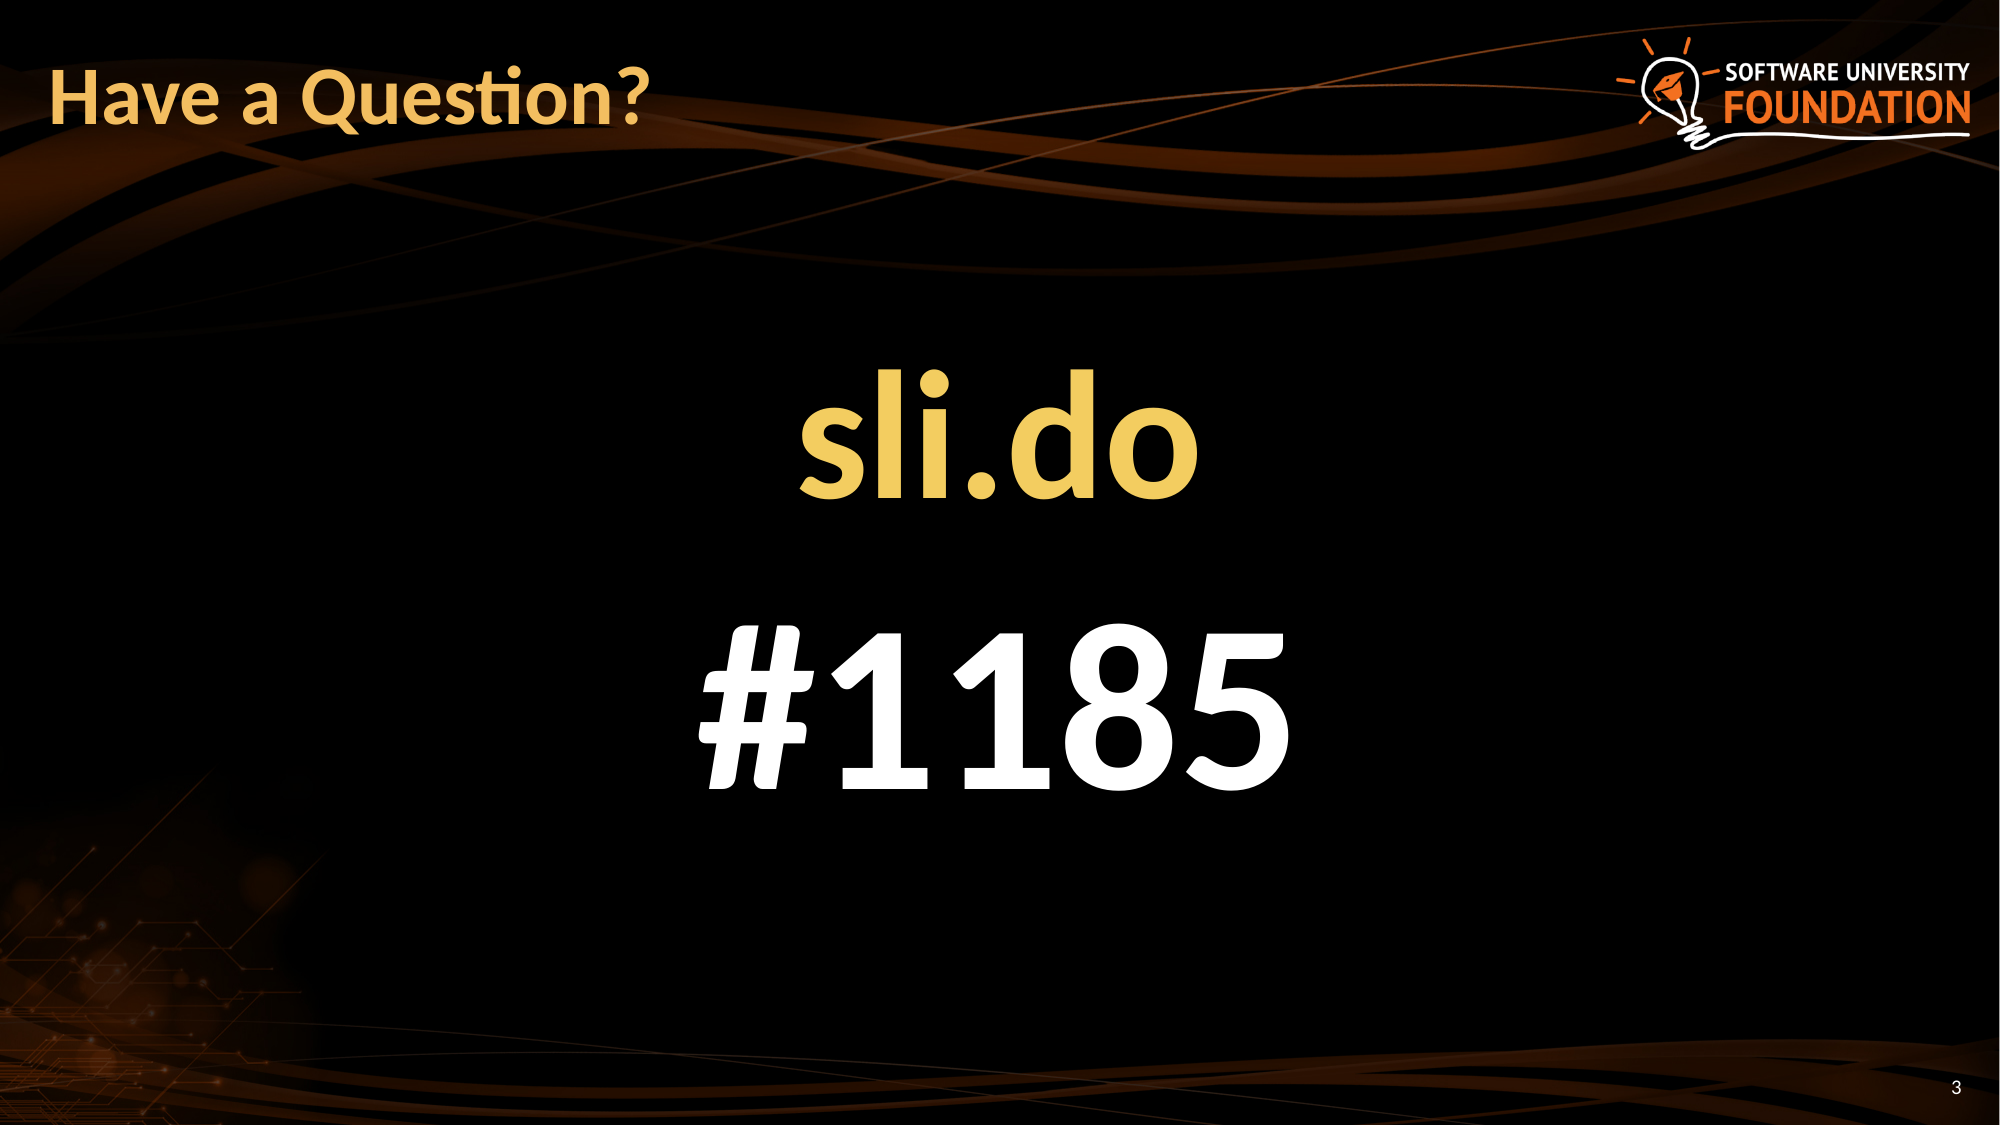

# Have a Question?

sli.do
#1185

3